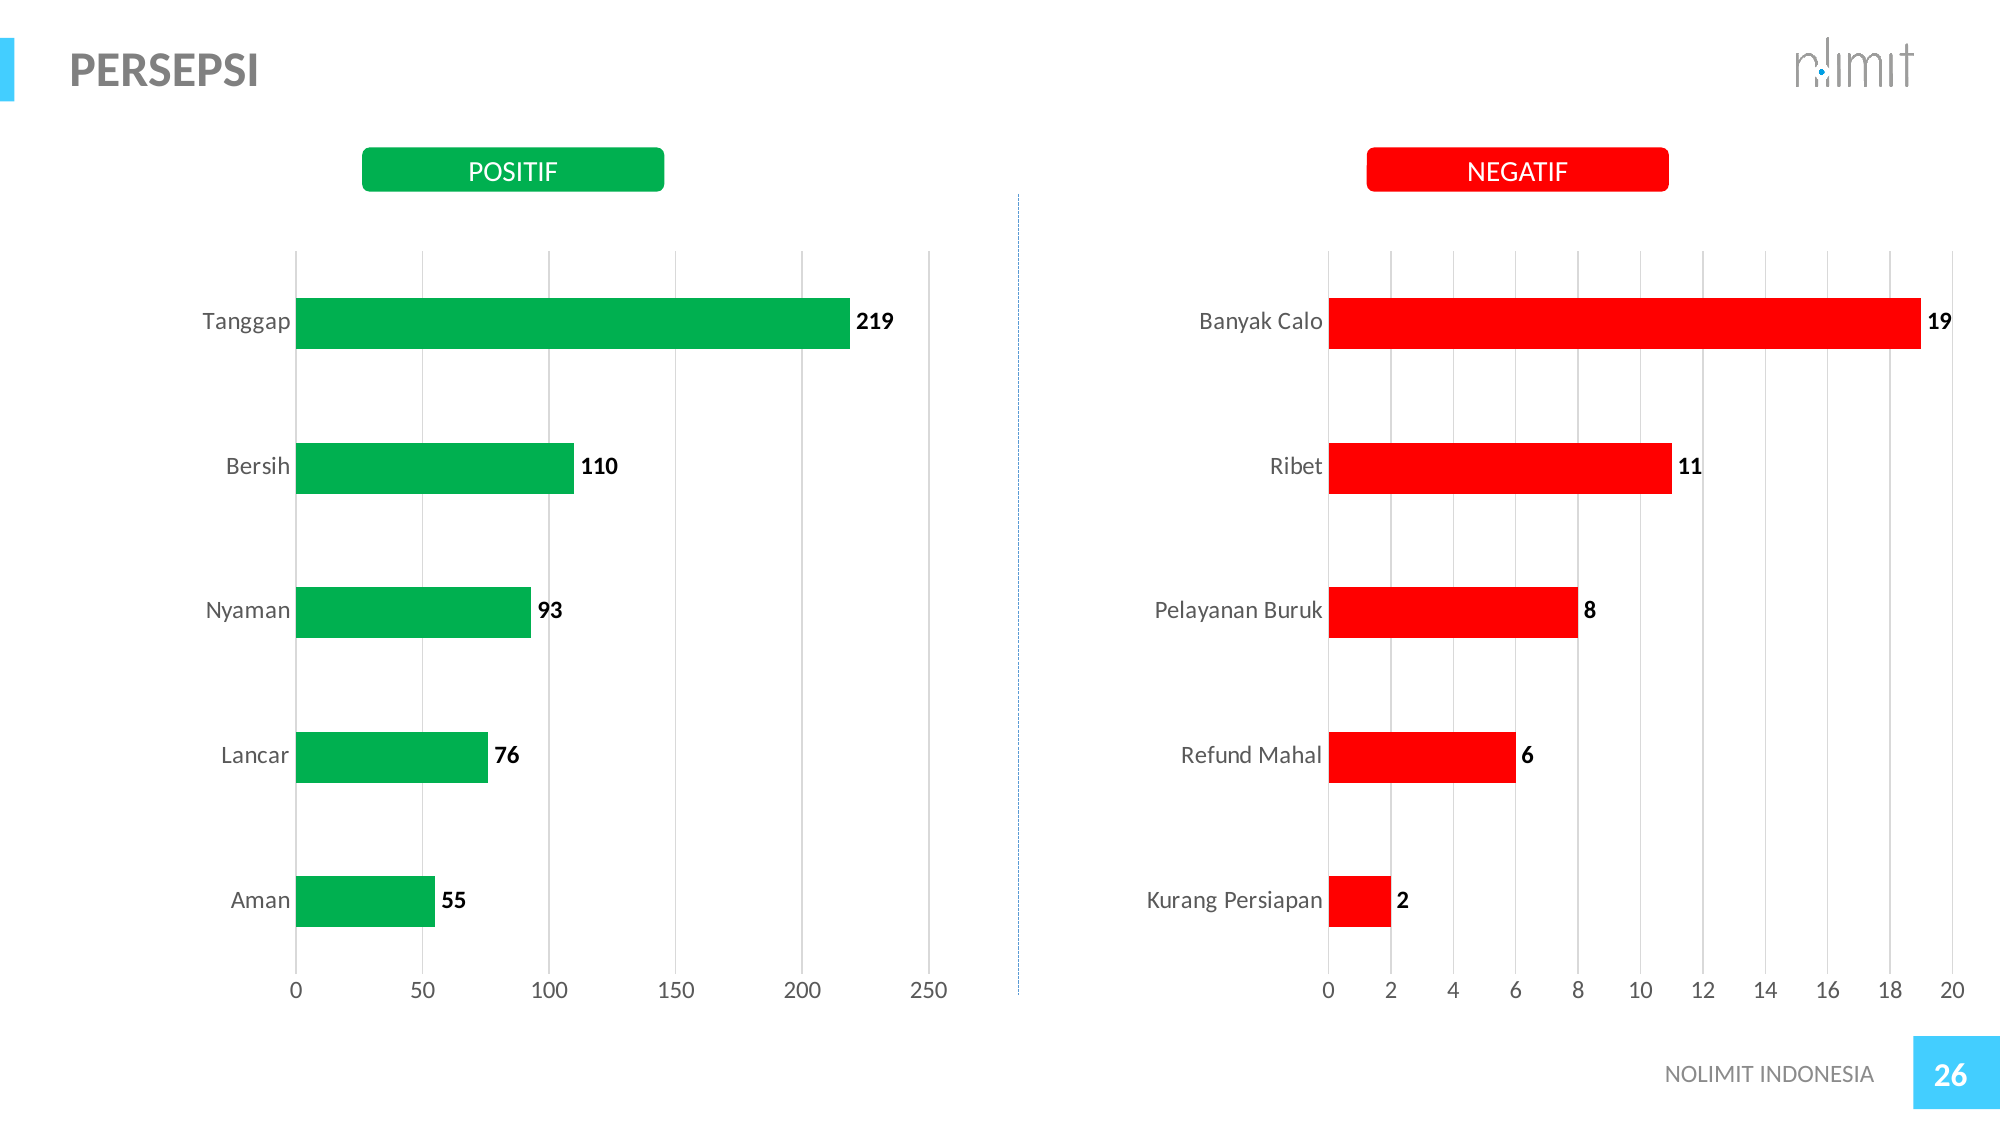

# PERSEPSI
NEGATIF
POSITIF

### Chart

| Category | Talk |
|---|---|
| Aman | 55.0 |
| Lancar | 76.0 |
| Nyaman | 93.0 |
| Bersih | 110.0 |
| Tanggap | 219.0 |

### Chart

| Category | negatif |
|---|---|
| Kurang Persiapan | 2.0 |
| Refund Mahal | 6.0 |
| Pelayanan Buruk | 8.0 |
| Ribet | 11.0 |
| Banyak Calo | 19.0 |
NOLIMIT INDONESIA
26